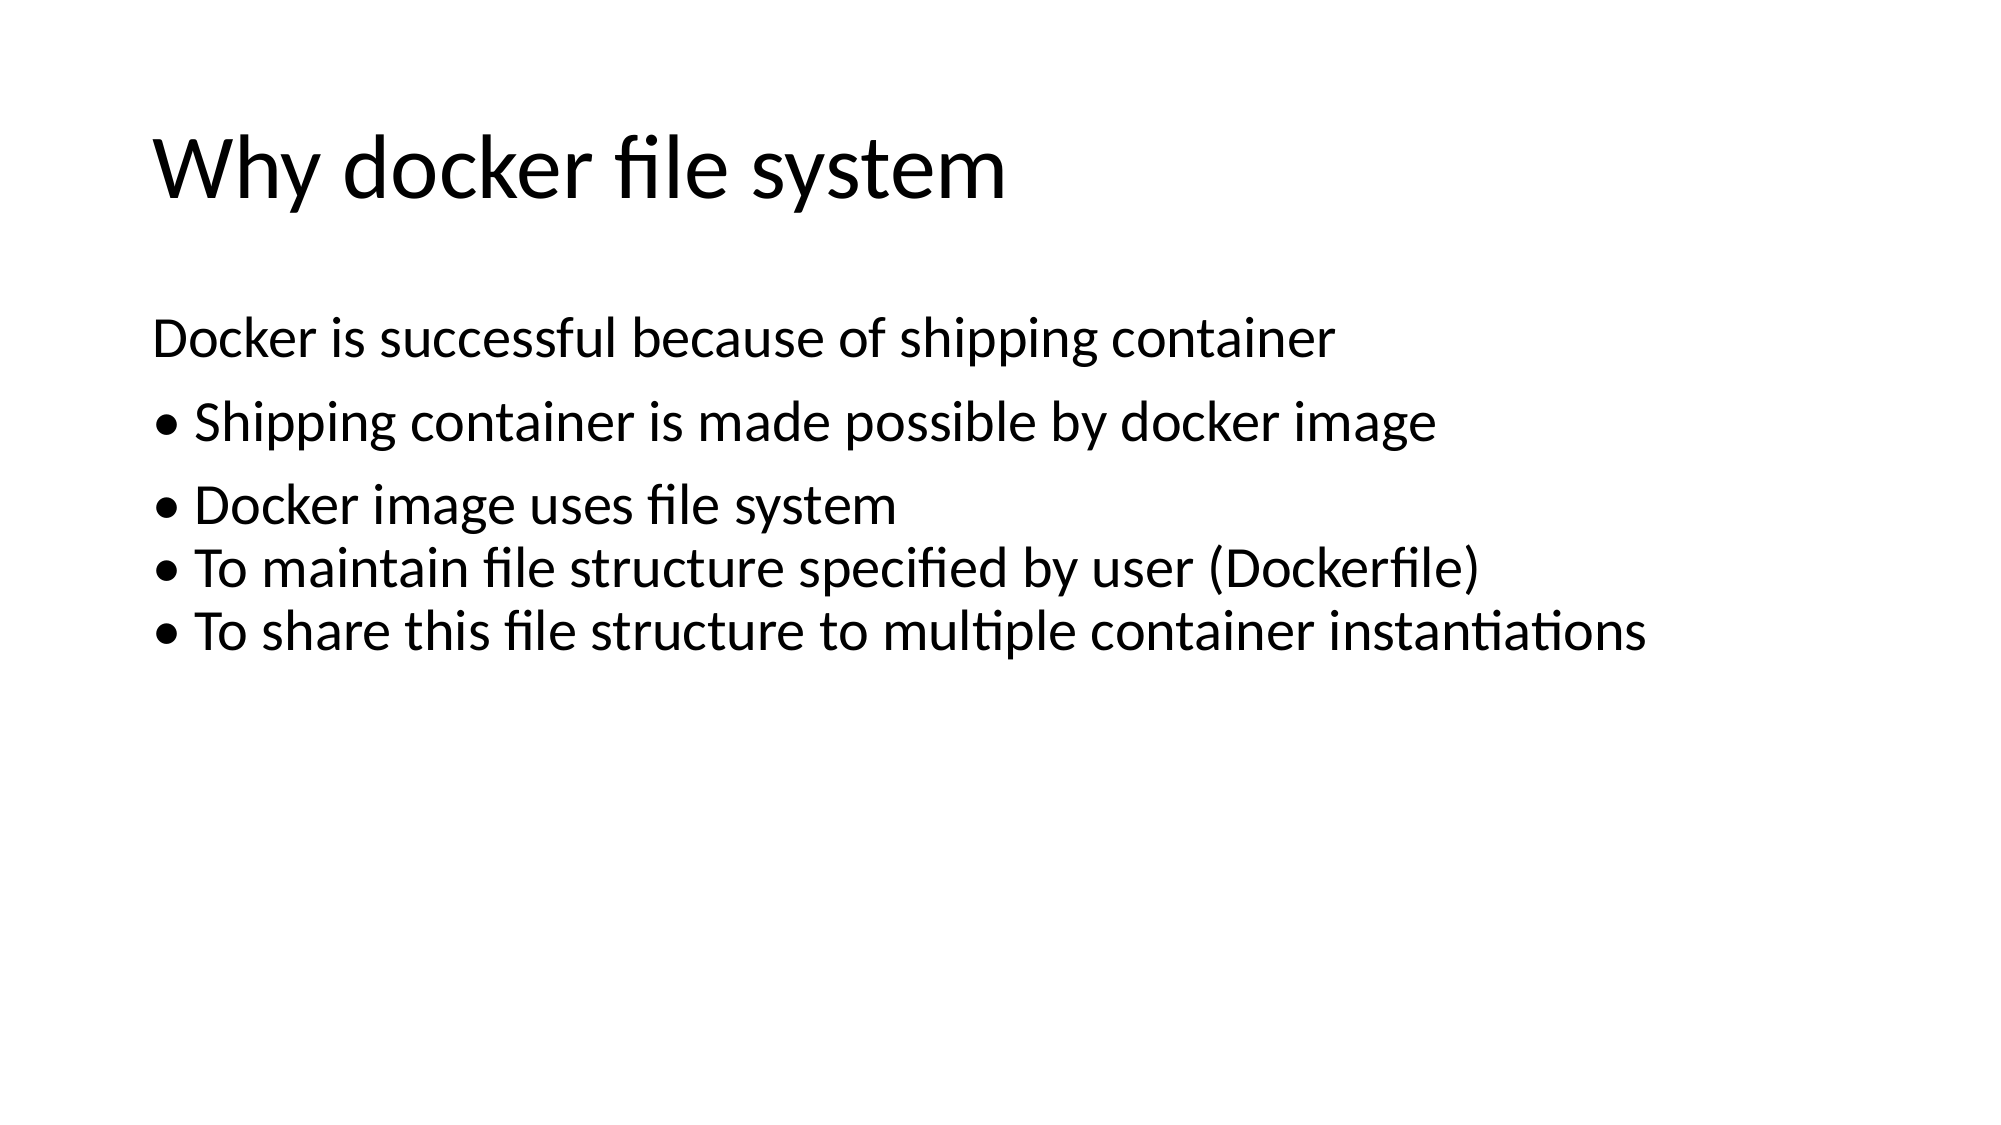

# Why docker file system
Docker is successful because of shipping container
• Shipping container is made possible by docker image
• Docker image uses file system
• To maintain file structure specified by user (Dockerfile)
• To share this file structure to multiple container instantiations